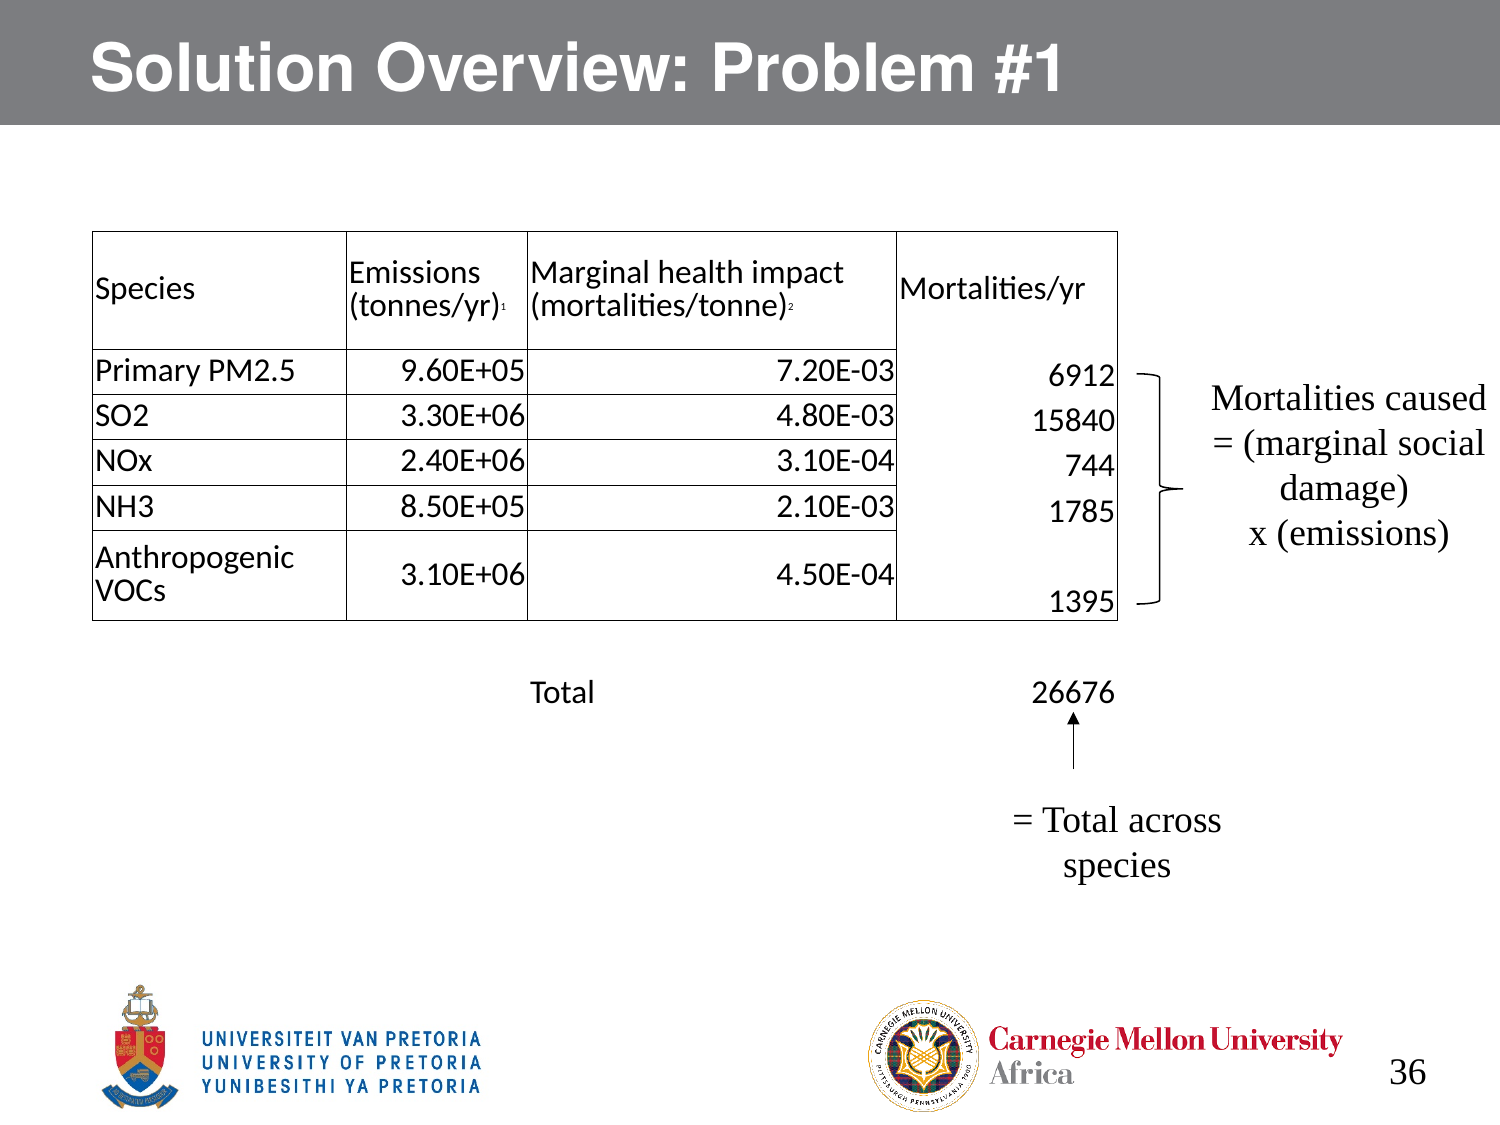

# Solution Overview: Problem #1
| Species | Emissions (tonnes/yr)1 | Marginal health impact (mortalities/tonne)2 | Mortalities/yr |
| --- | --- | --- | --- |
| Primary PM2.5 | 9.60E+05 | 7.20E-03 | 6912 |
| SO2 | 3.30E+06 | 4.80E-03 | 15840 |
| NOx | 2.40E+06 | 3.10E-04 | 744 |
| NH3 | 8.50E+05 | 2.10E-03 | 1785 |
| Anthropogenic VOCs | 3.10E+06 | 4.50E-04 | 1395 |
|  |  |  |  |
|  |  | Total | 26676 |
Mortalities caused
= (marginal social damage)
x (emissions)

= Total across species